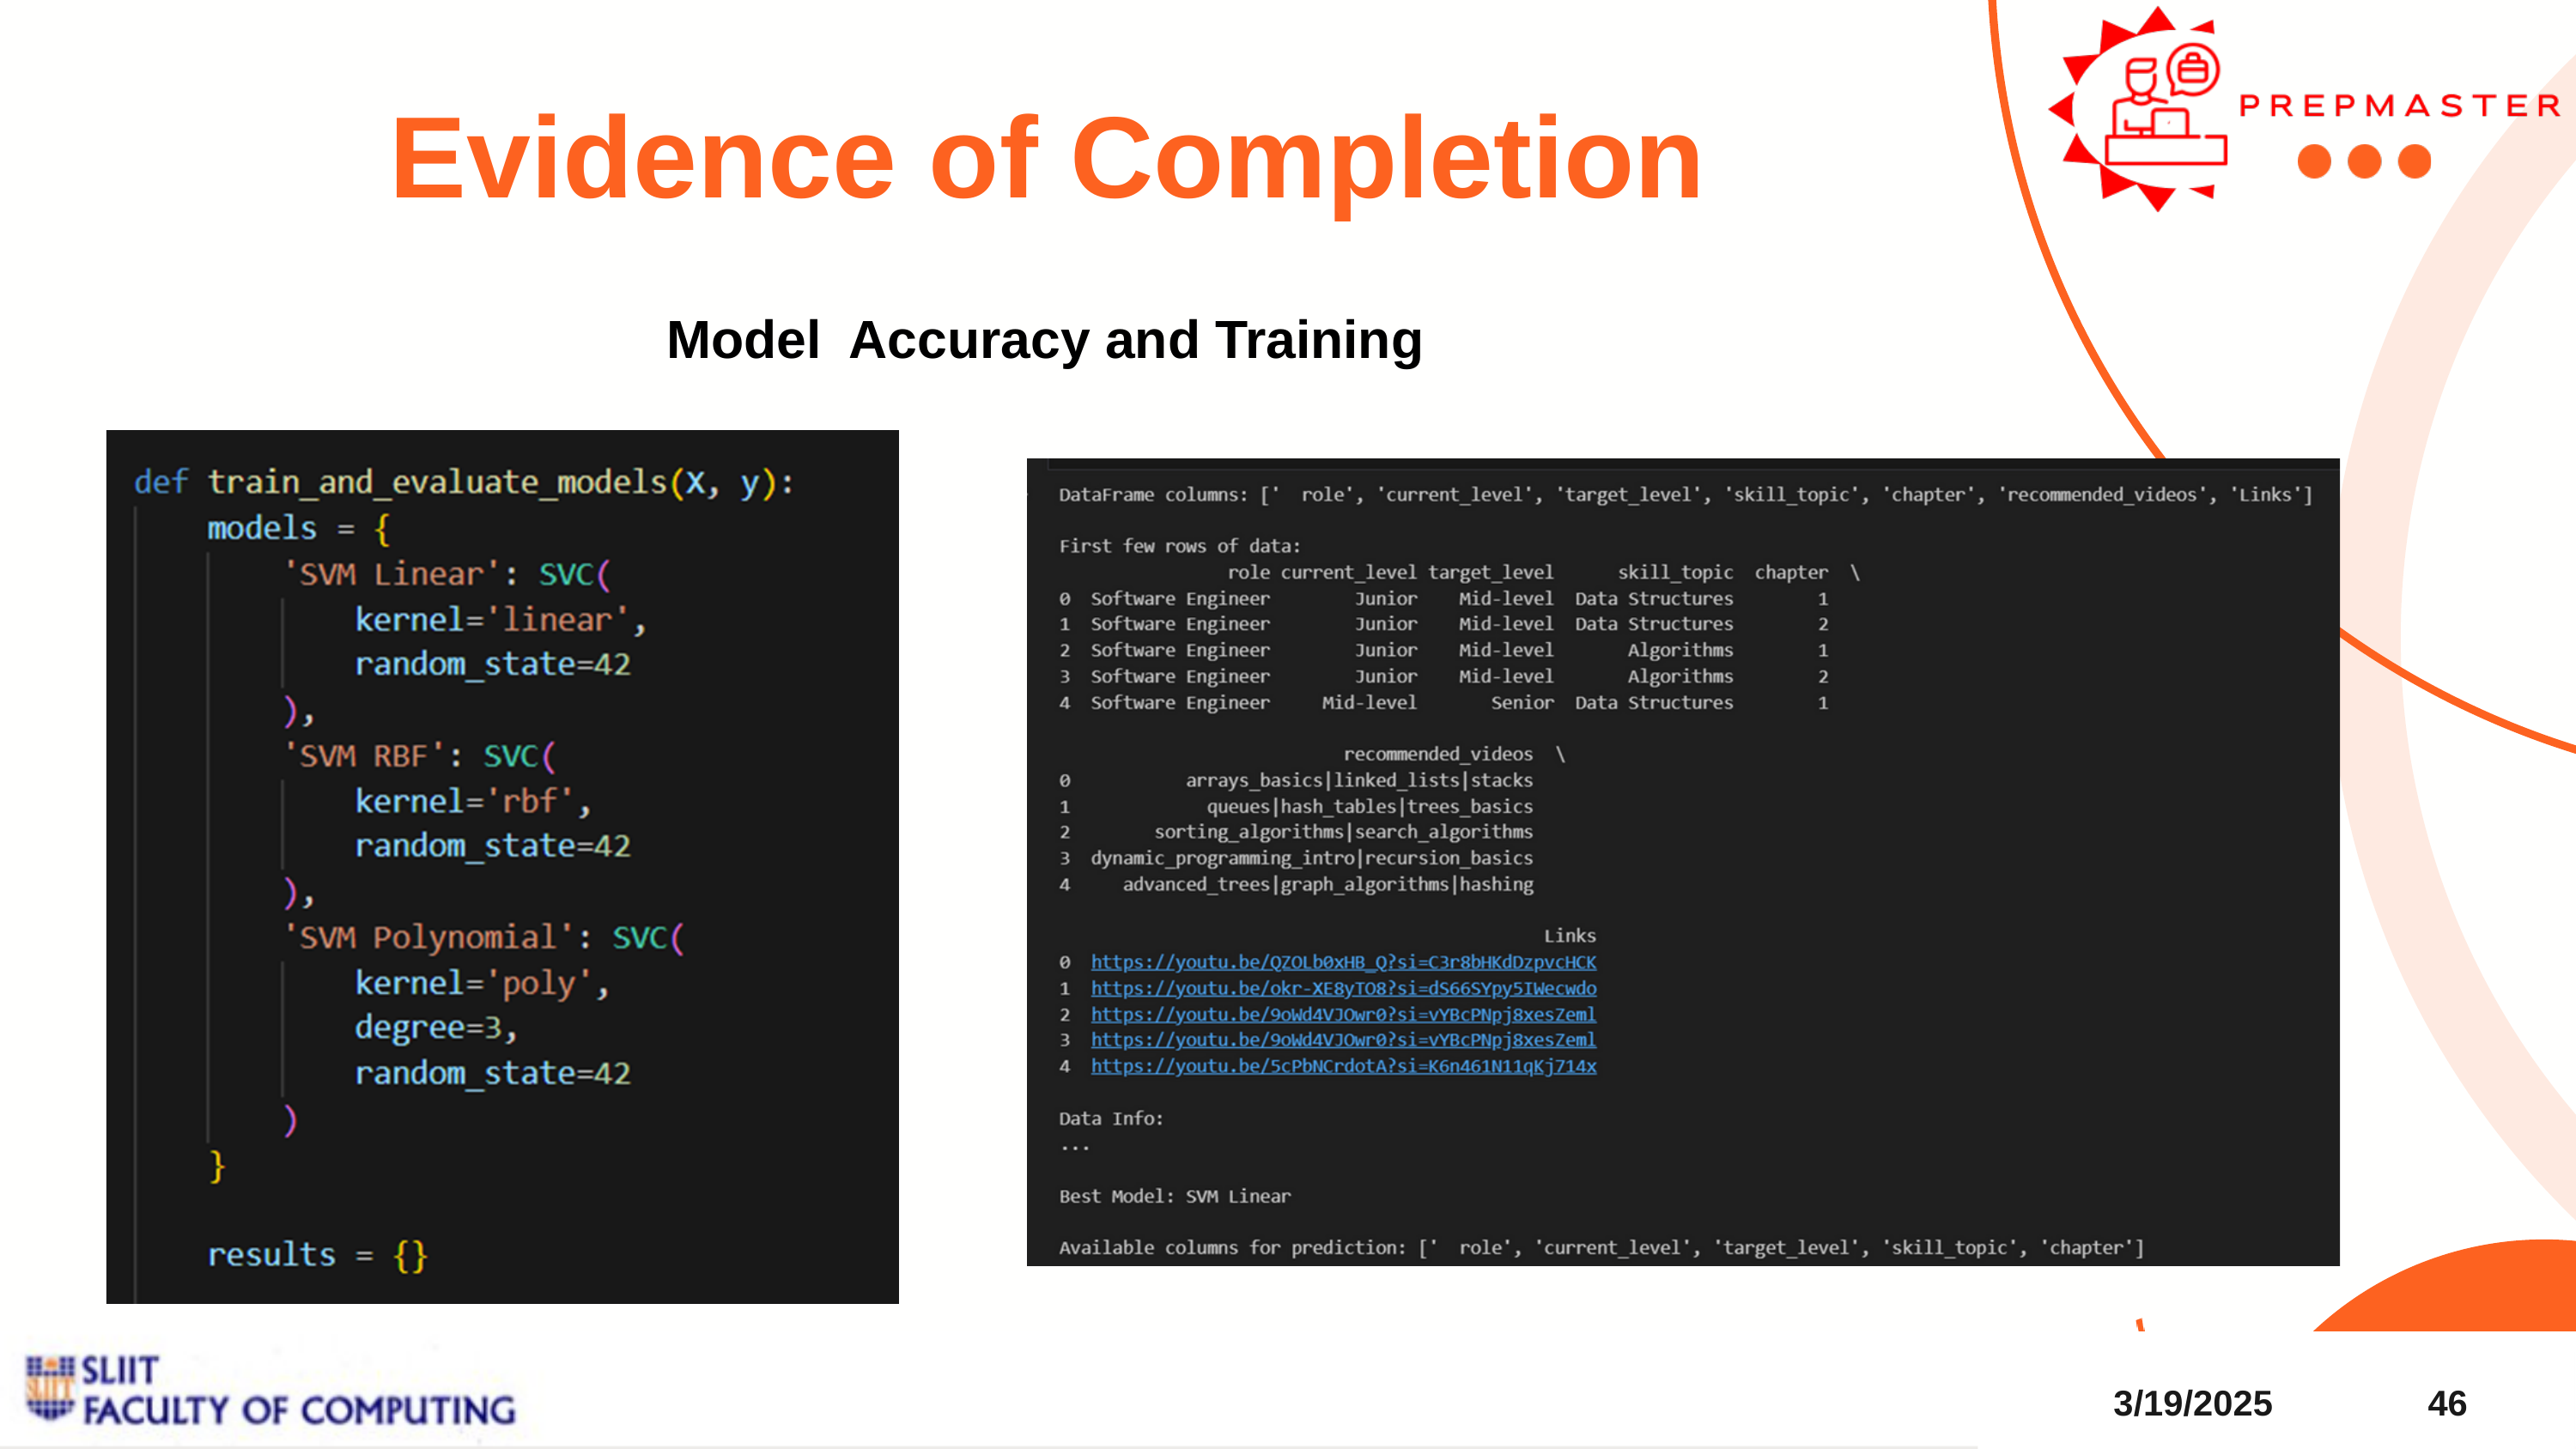

Evidence of Completion

Model  Accuracy and Training

3/19/2025
46